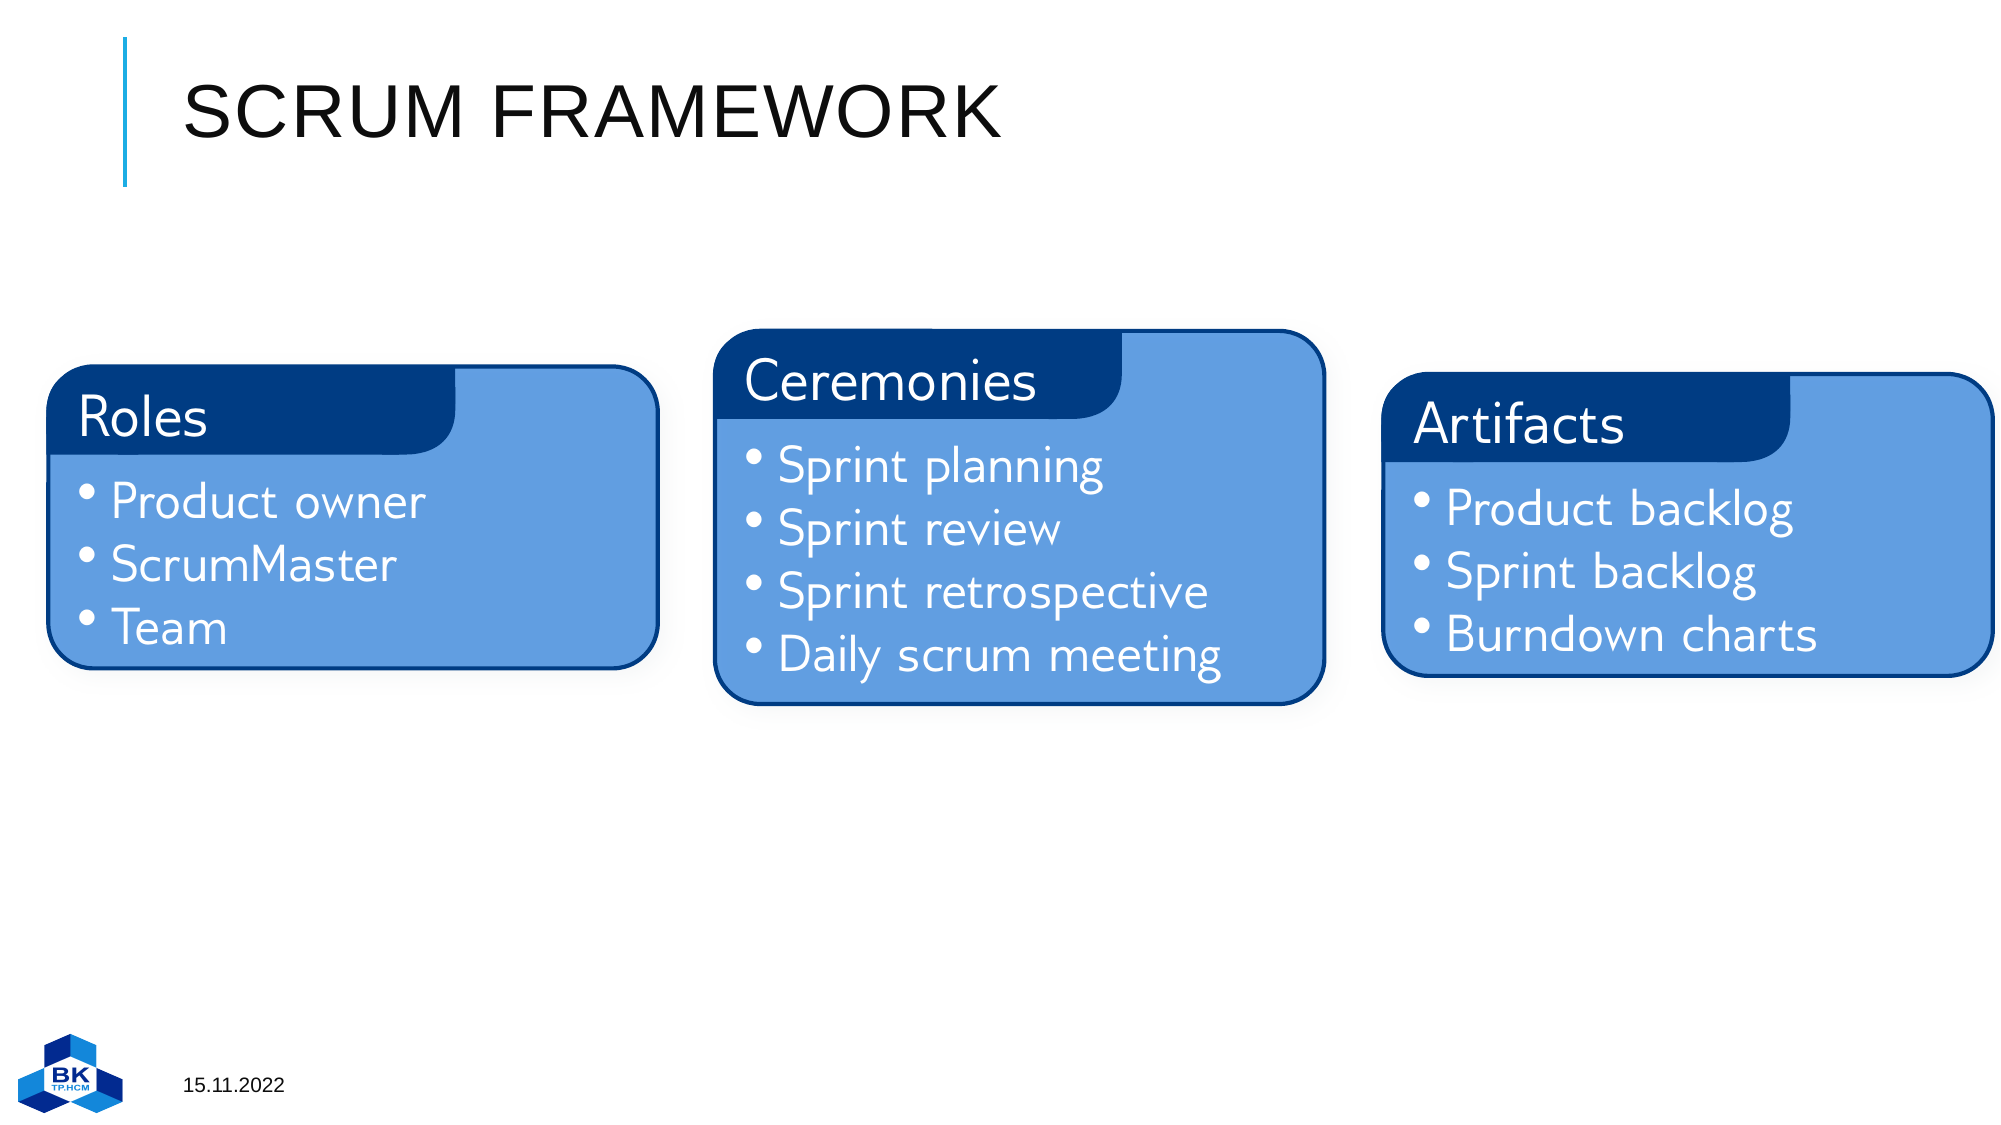

# Scrum framework

Ceremonies

Sprint planning
Sprint review
Sprint retrospective
Daily scrum meeting

Roles

Product owner
ScrumMaster
Team

Artifacts

Product backlog
Sprint backlog
Burndown charts
15.11.2022